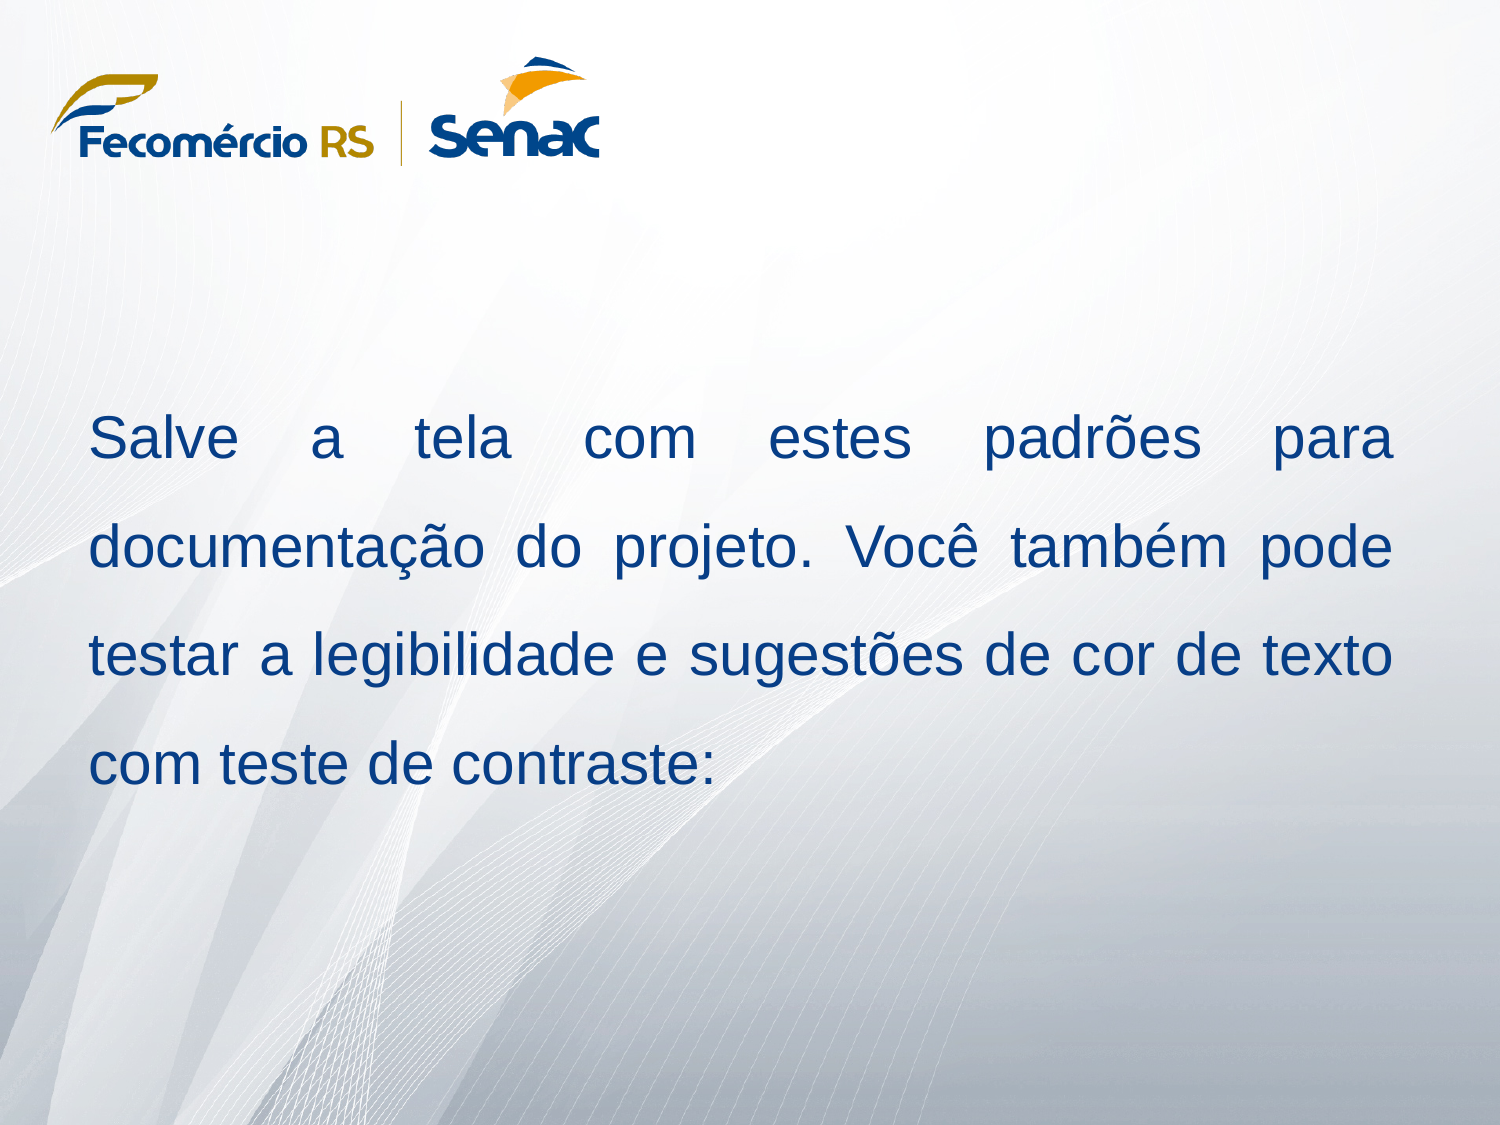

Salve a tela com estes padrões para documentação do projeto. Você também pode testar a legibilidade e sugestões de cor de texto com teste de contraste: